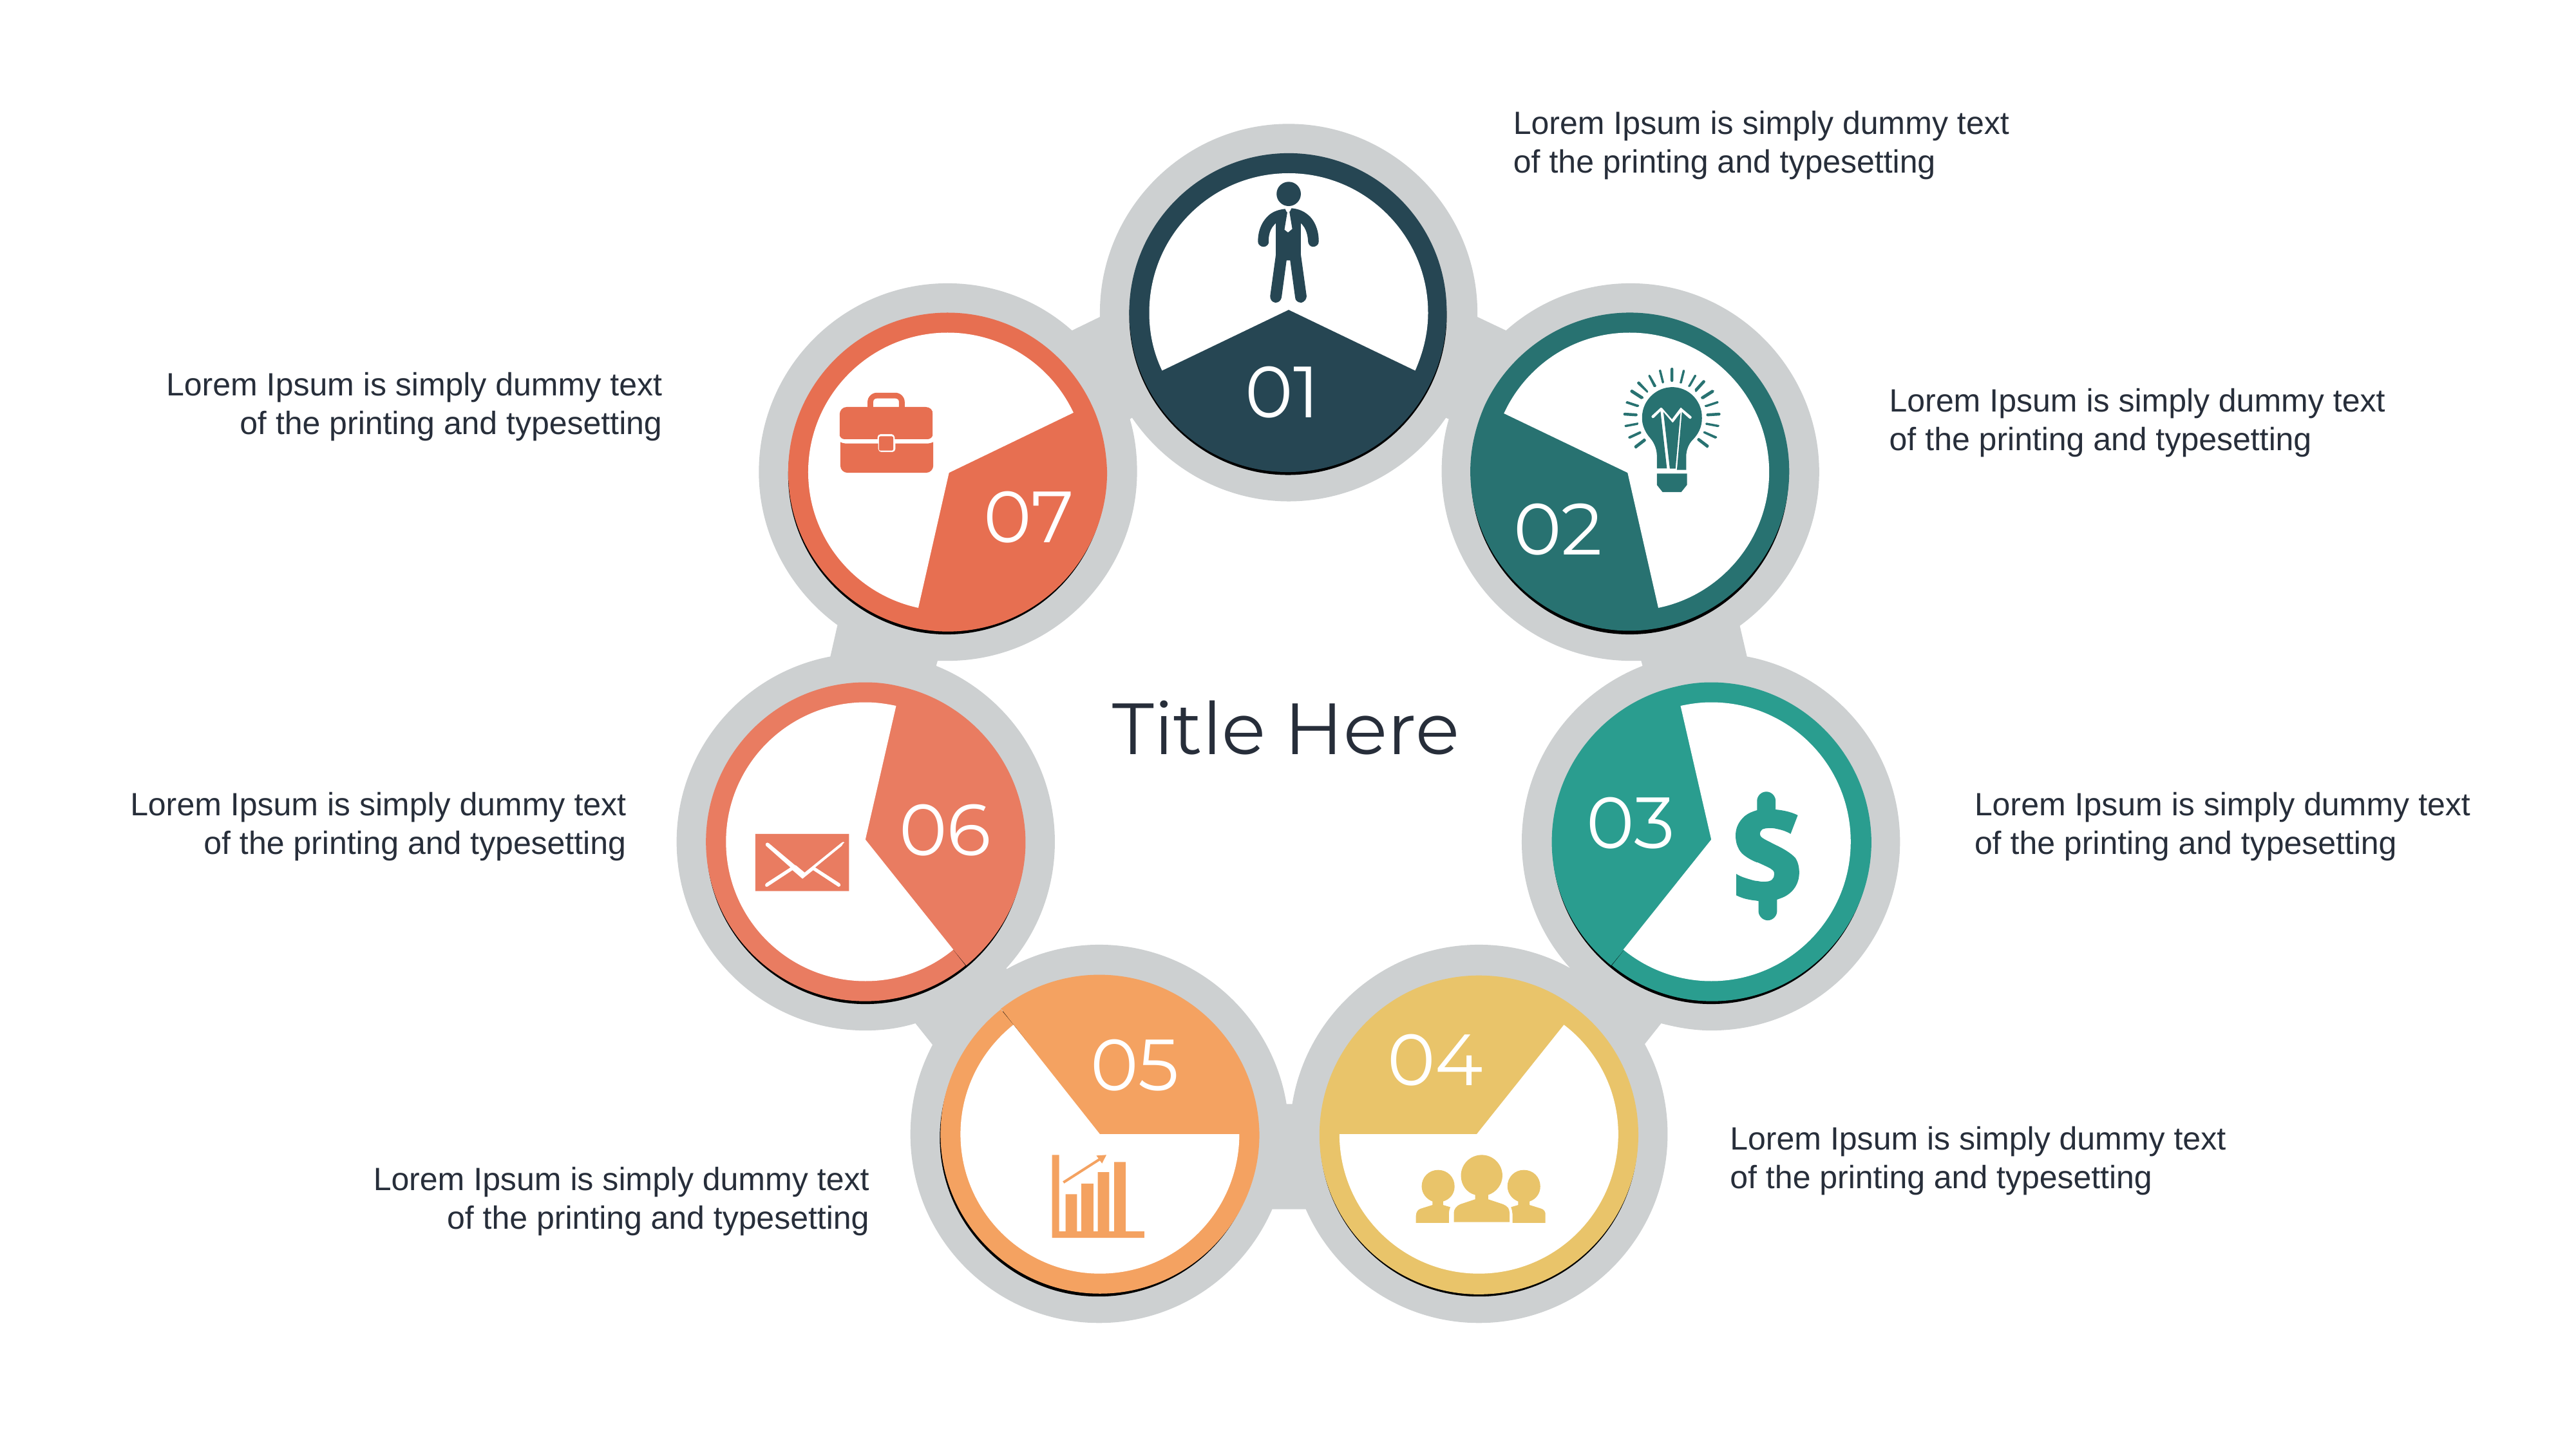

Lorem Ipsum is simply dummy text of the printing and typesetting

01
Lorem Ipsum is simply dummy text of the printing and typesetting

Lorem Ipsum is simply dummy text of the printing and typesetting

07
02
Title Here

03
Lorem Ipsum is simply dummy text of the printing and typesetting
Lorem Ipsum is simply dummy text of the printing and typesetting
06

04
05

Lorem Ipsum is simply dummy text of the printing and typesetting
Lorem Ipsum is simply dummy text of the printing and typesetting